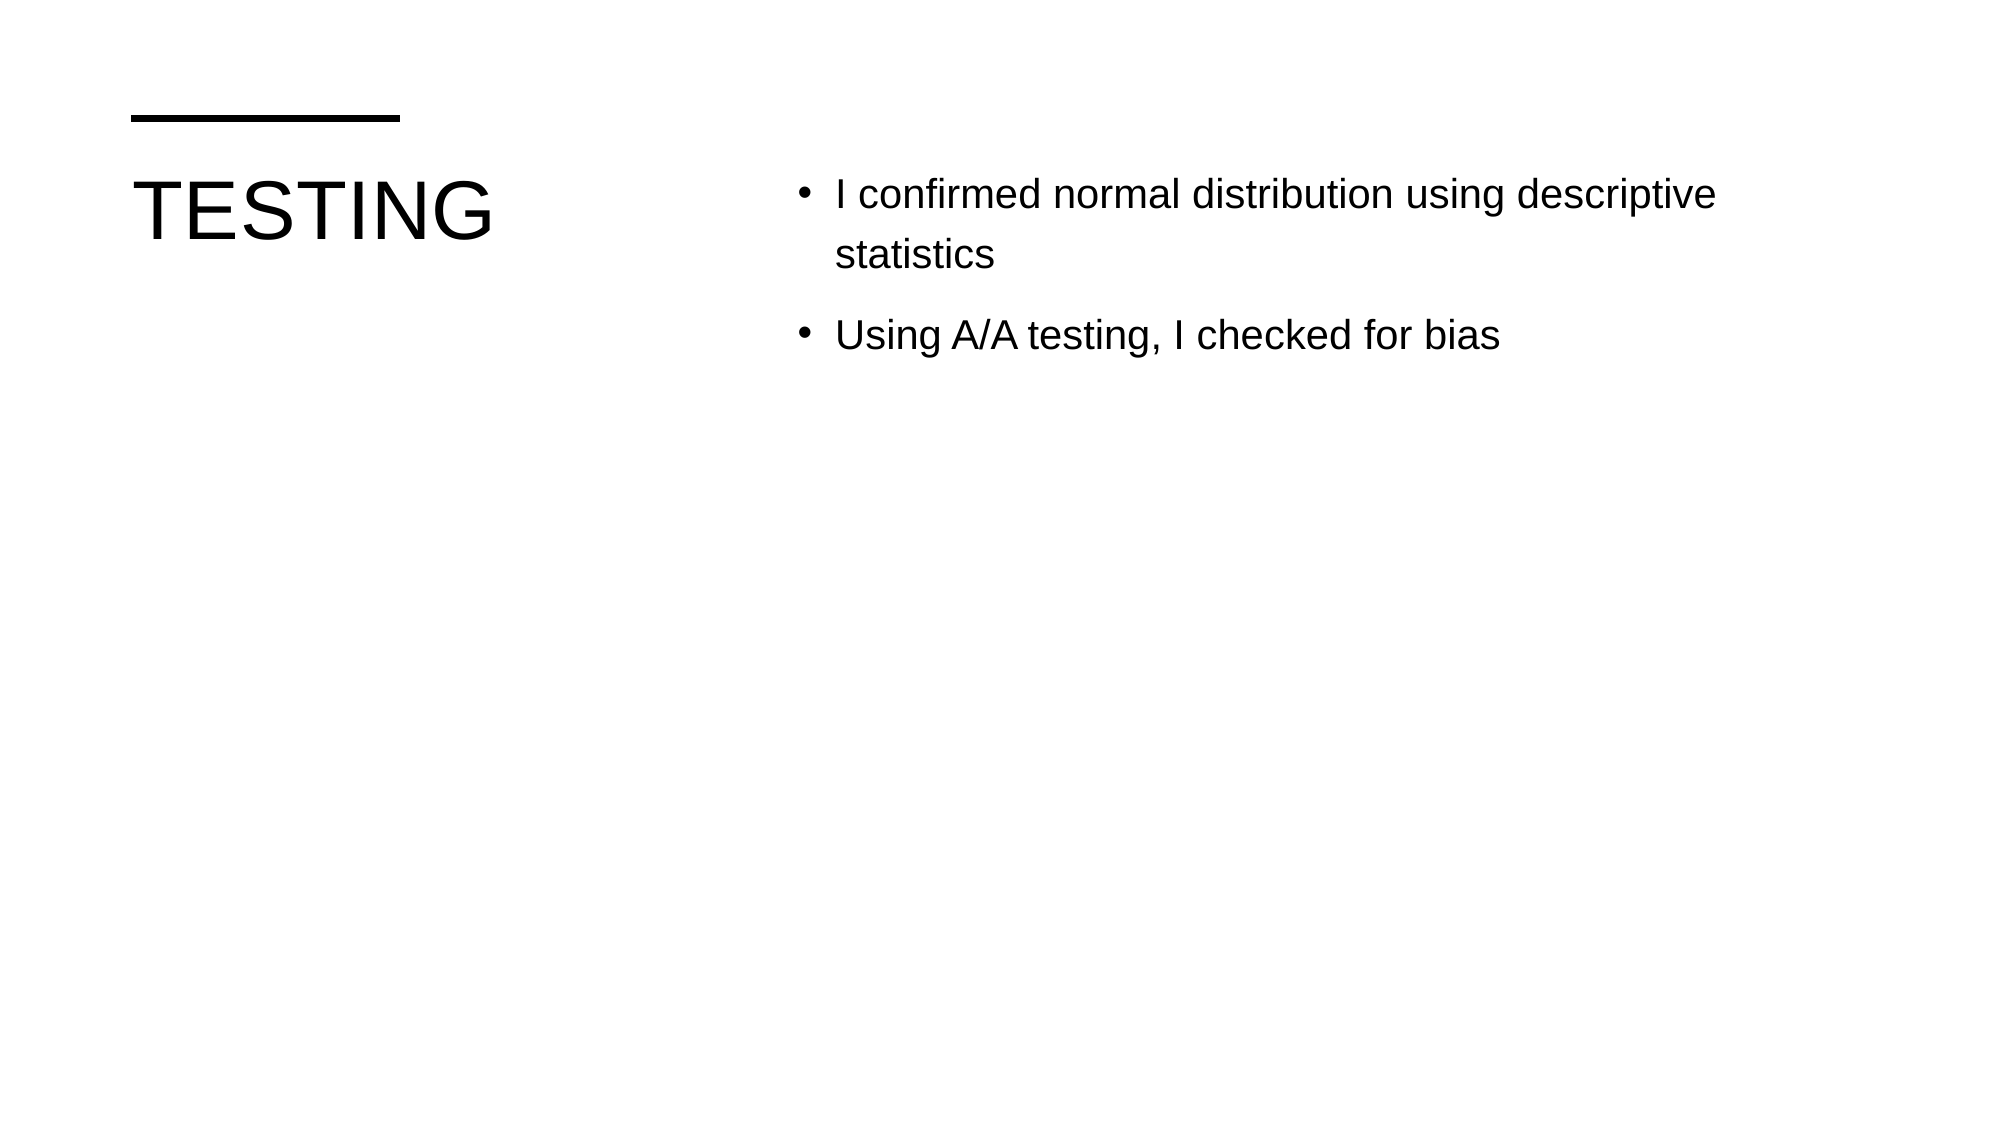

# Testing
I confirmed normal distribution using descriptive statistics
Using A/A testing, I checked for bias